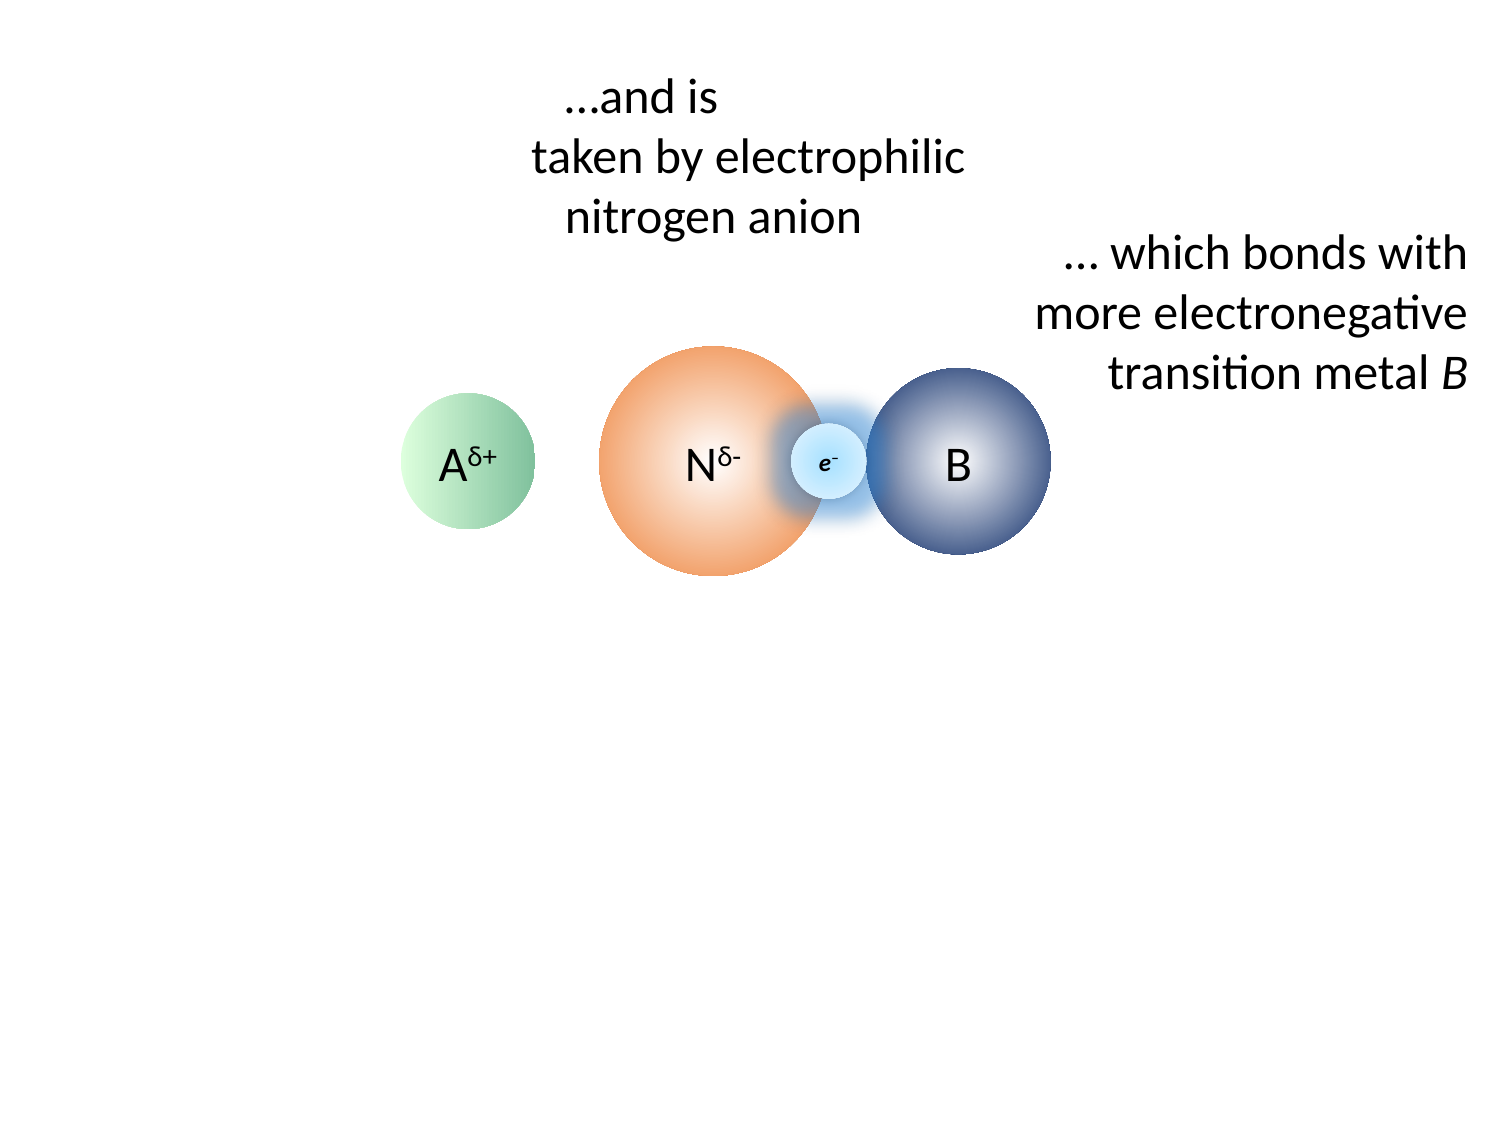

…and is
   taken by electrophilic
      nitrogen anion
… which bonds with more electronegative transition metal B
Nδ-
B
Aδ+
e−